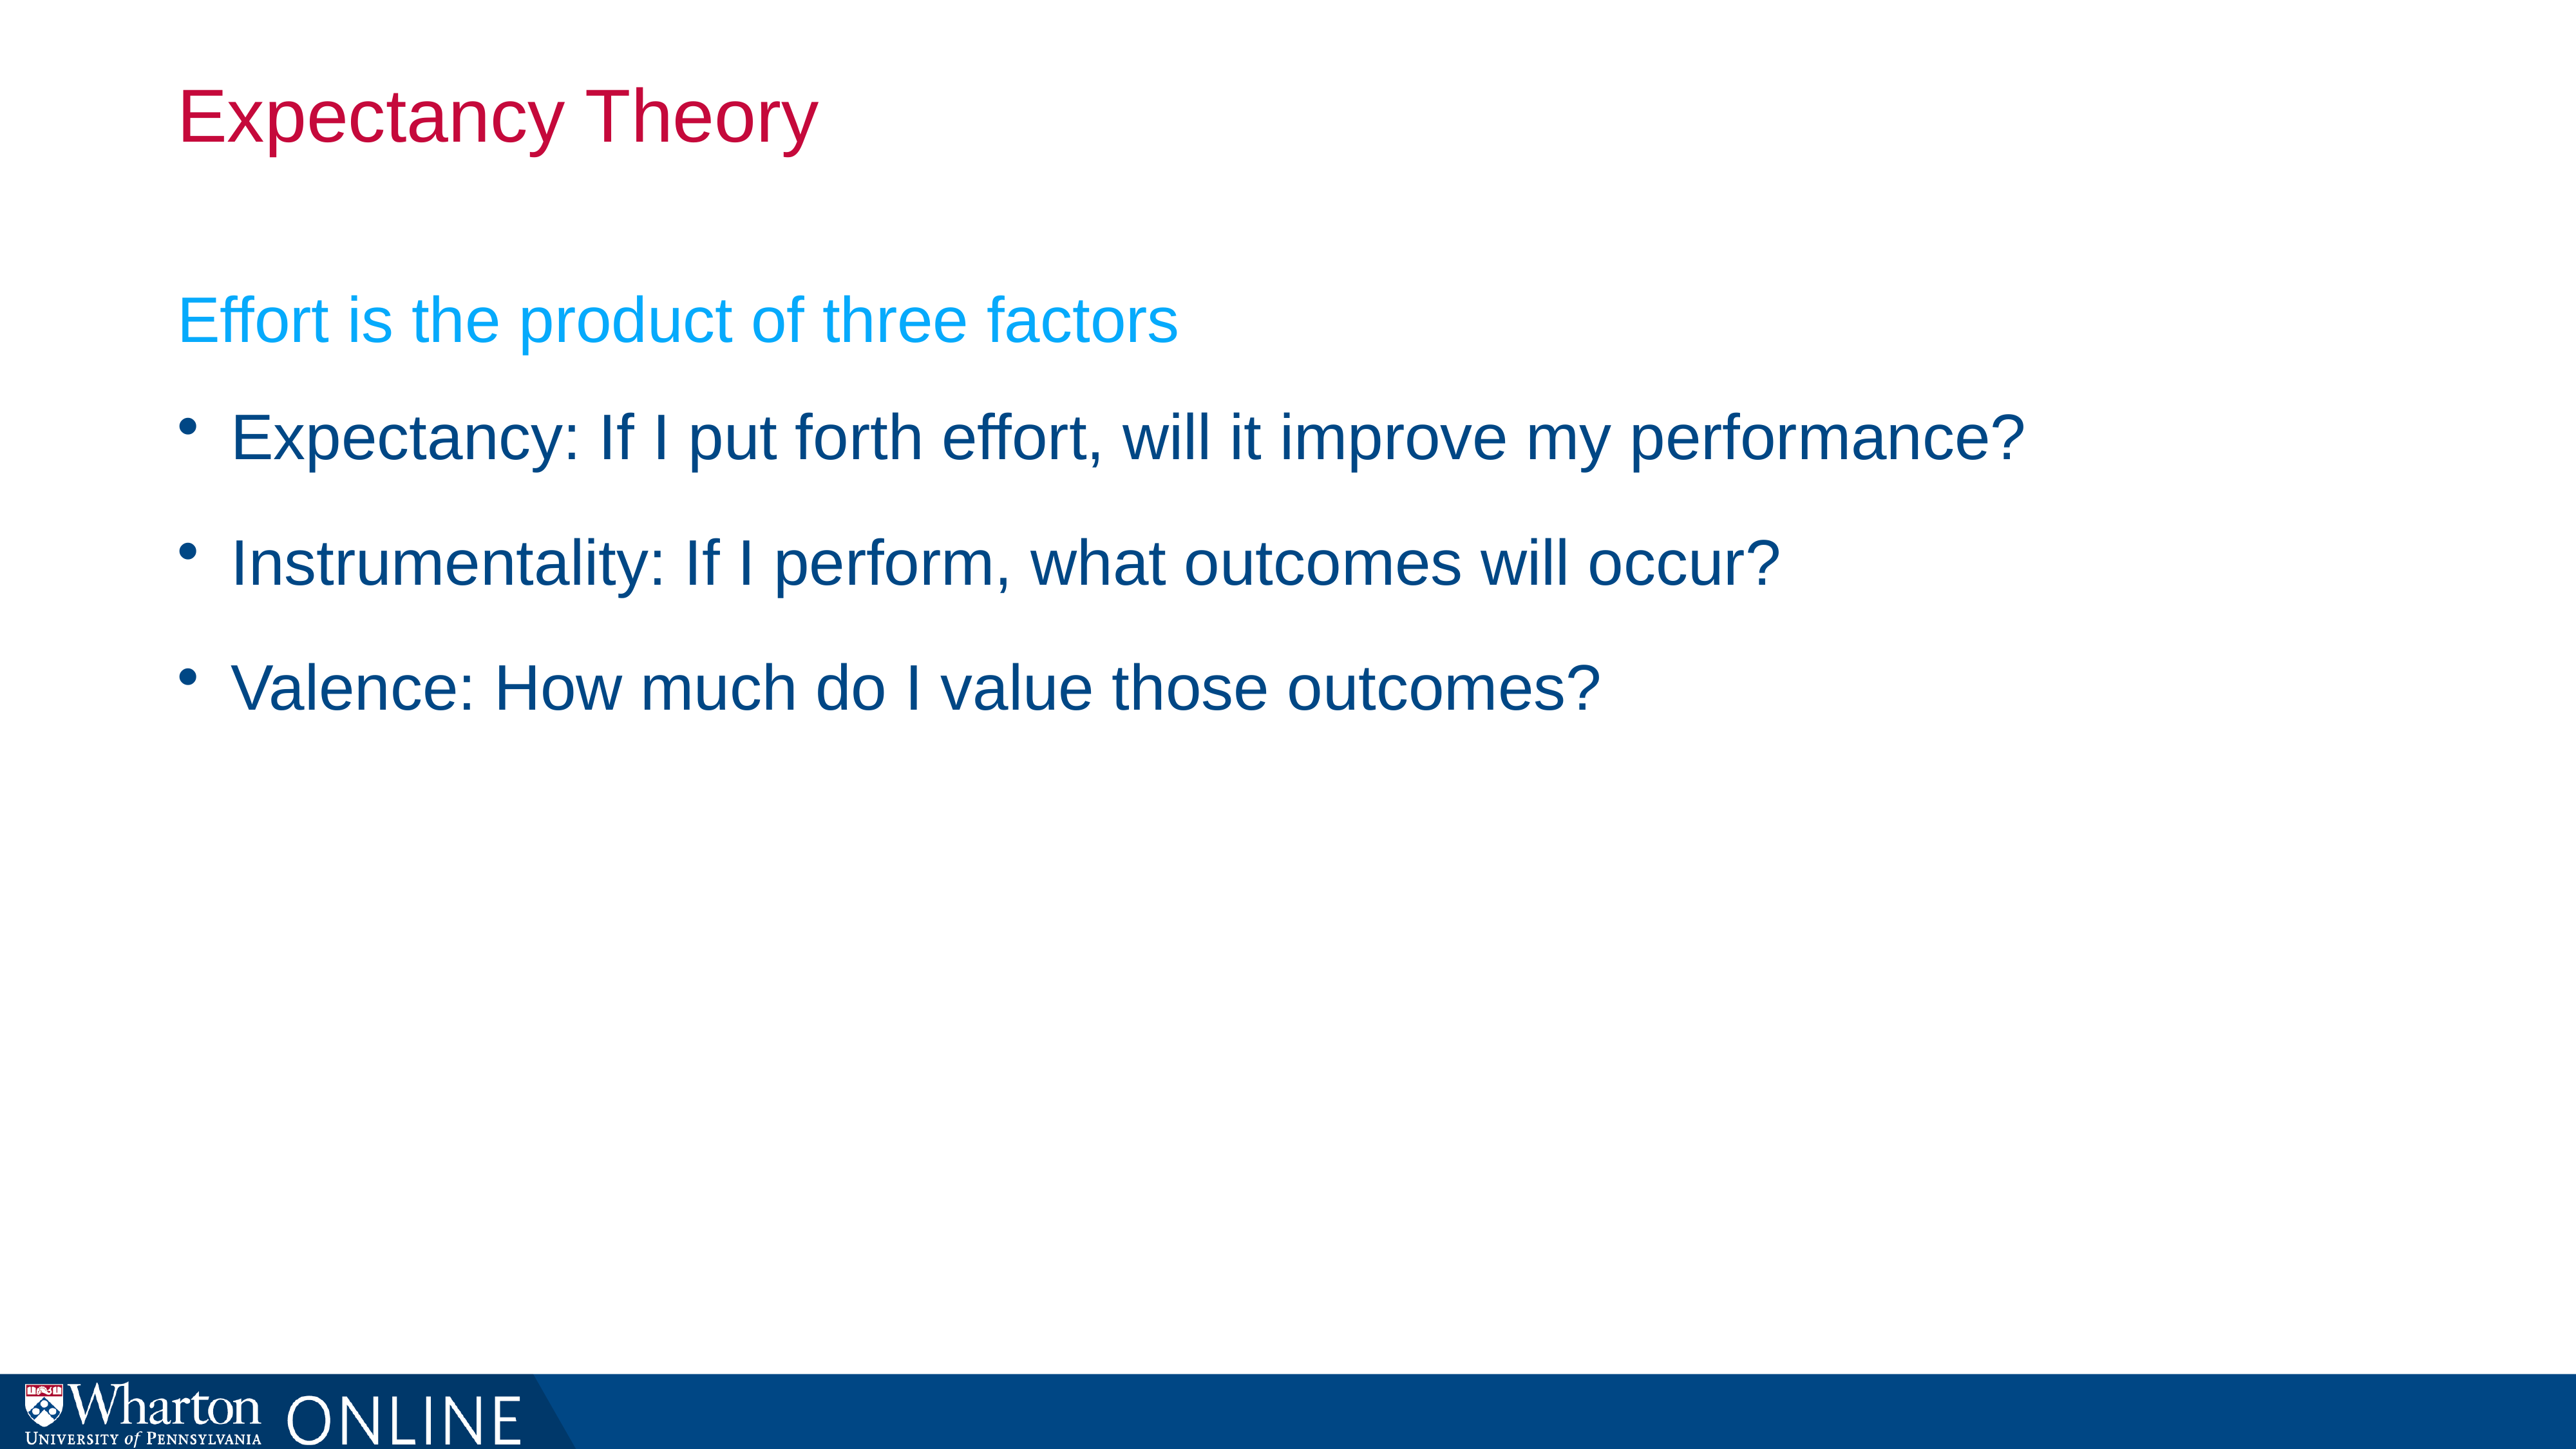

# Expectancy Theory
Effort is the product of three factors
Expectancy: If I put forth effort, will it improve my performance?
Instrumentality: If I perform, what outcomes will occur?
Valence: How much do I value those outcomes?